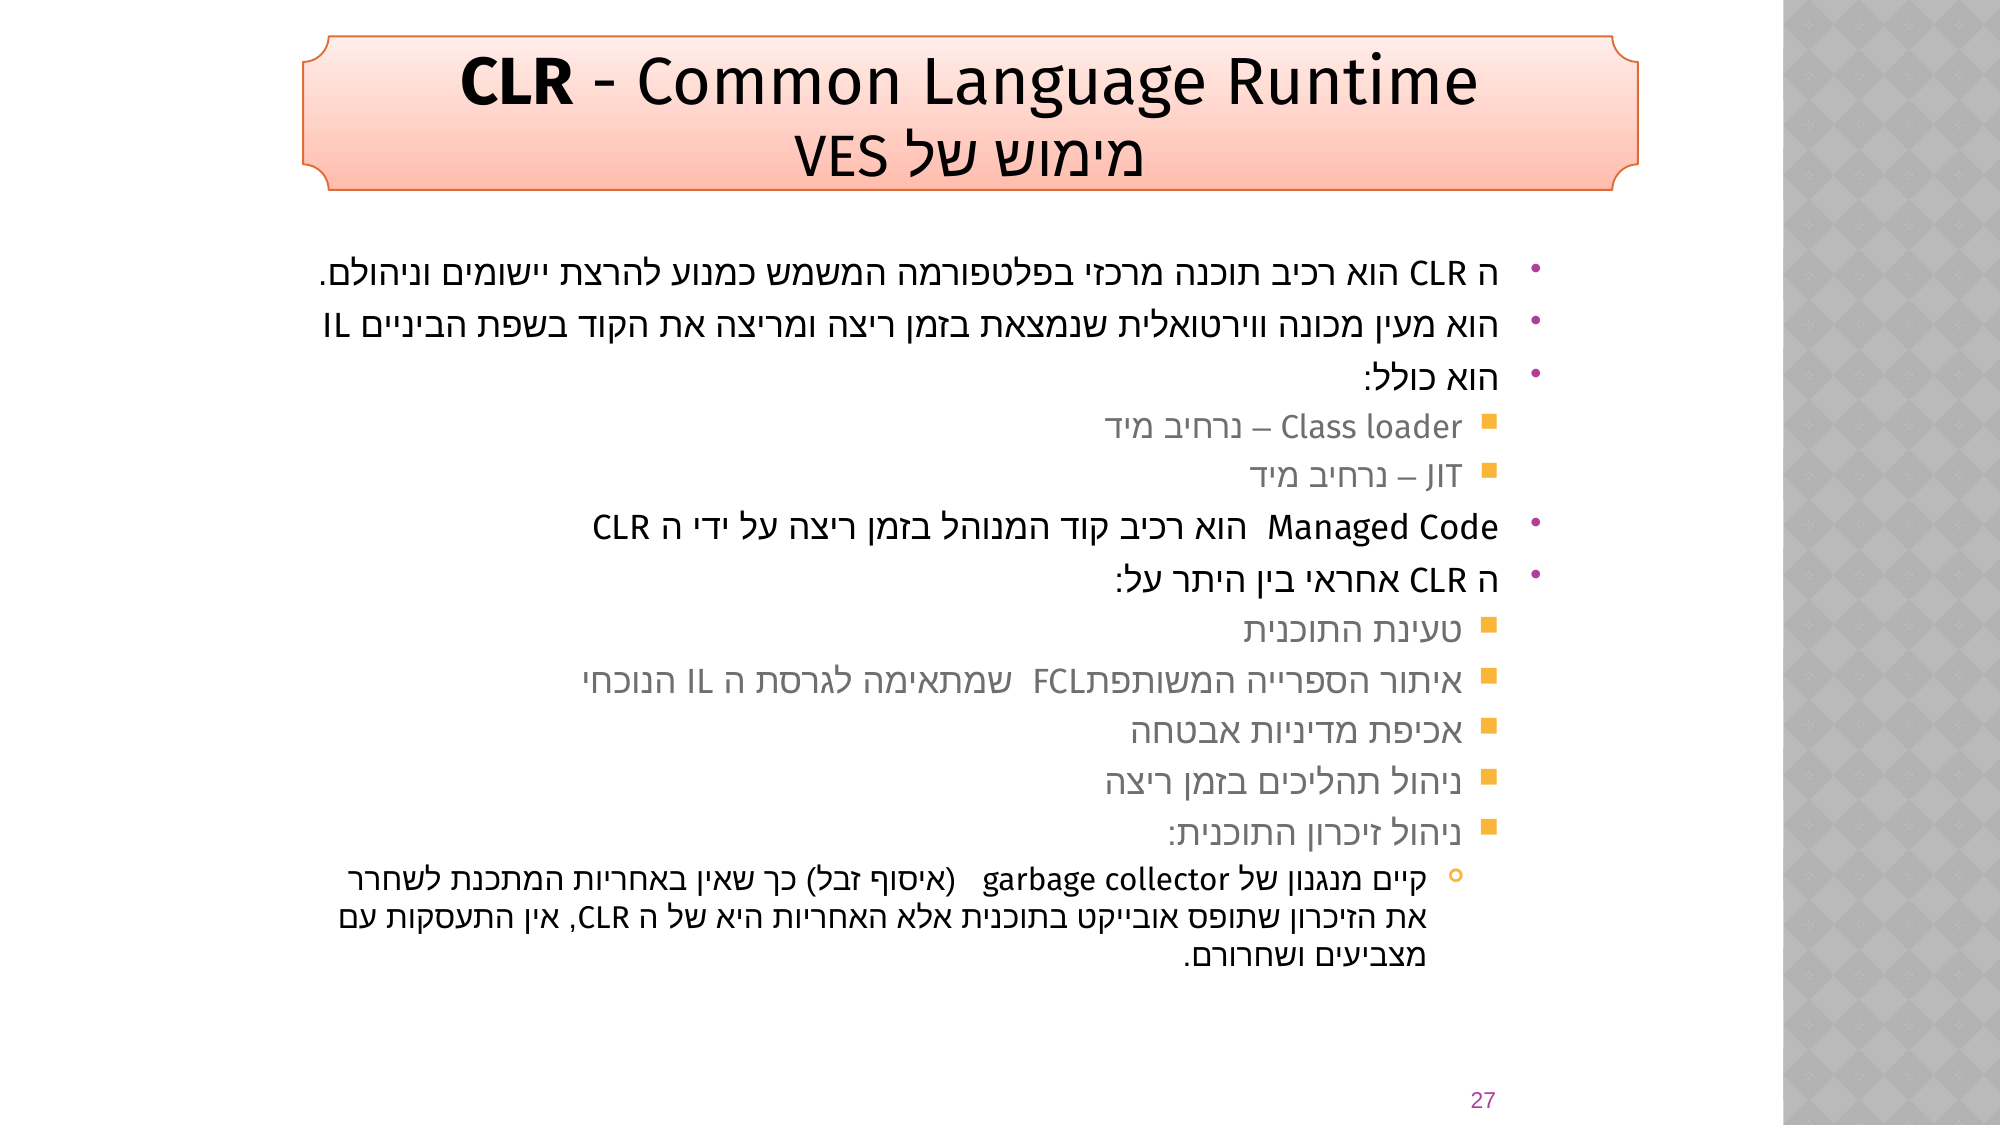

CLR - Common Language Runtime
מימוש של VES
ה CLR הוא רכיב תוכנה מרכזי בפלטפורמה המשמש כמנוע להרצת יישומים וניהולם.
הוא מעין מכונה ווירטואלית שנמצאת בזמן ריצה ומריצה את הקוד בשפת הביניים IL
הוא כולל:
Class loader – נרחיב מיד
JIT – נרחיב מיד
Managed Code  הוא רכיב קוד המנוהל בזמן ריצה על ידי ה CLR
ה CLR אחראי בין היתר על:
טעינת התוכנית
איתור הספרייה המשותפתFCL  שמתאימה לגרסת ה IL הנוכחי
אכיפת מדיניות אבטחה
ניהול תהליכים בזמן ריצה
ניהול זיכרון התוכנית:
קיים מנגנון של garbage collector   (איסוף זבל) כך שאין באחריות המתכנת לשחרר את הזיכרון שתופס אובייקט בתוכנית אלא האחריות היא של ה CLR, אין התעסקות עם מצביעים ושחרורם.
27